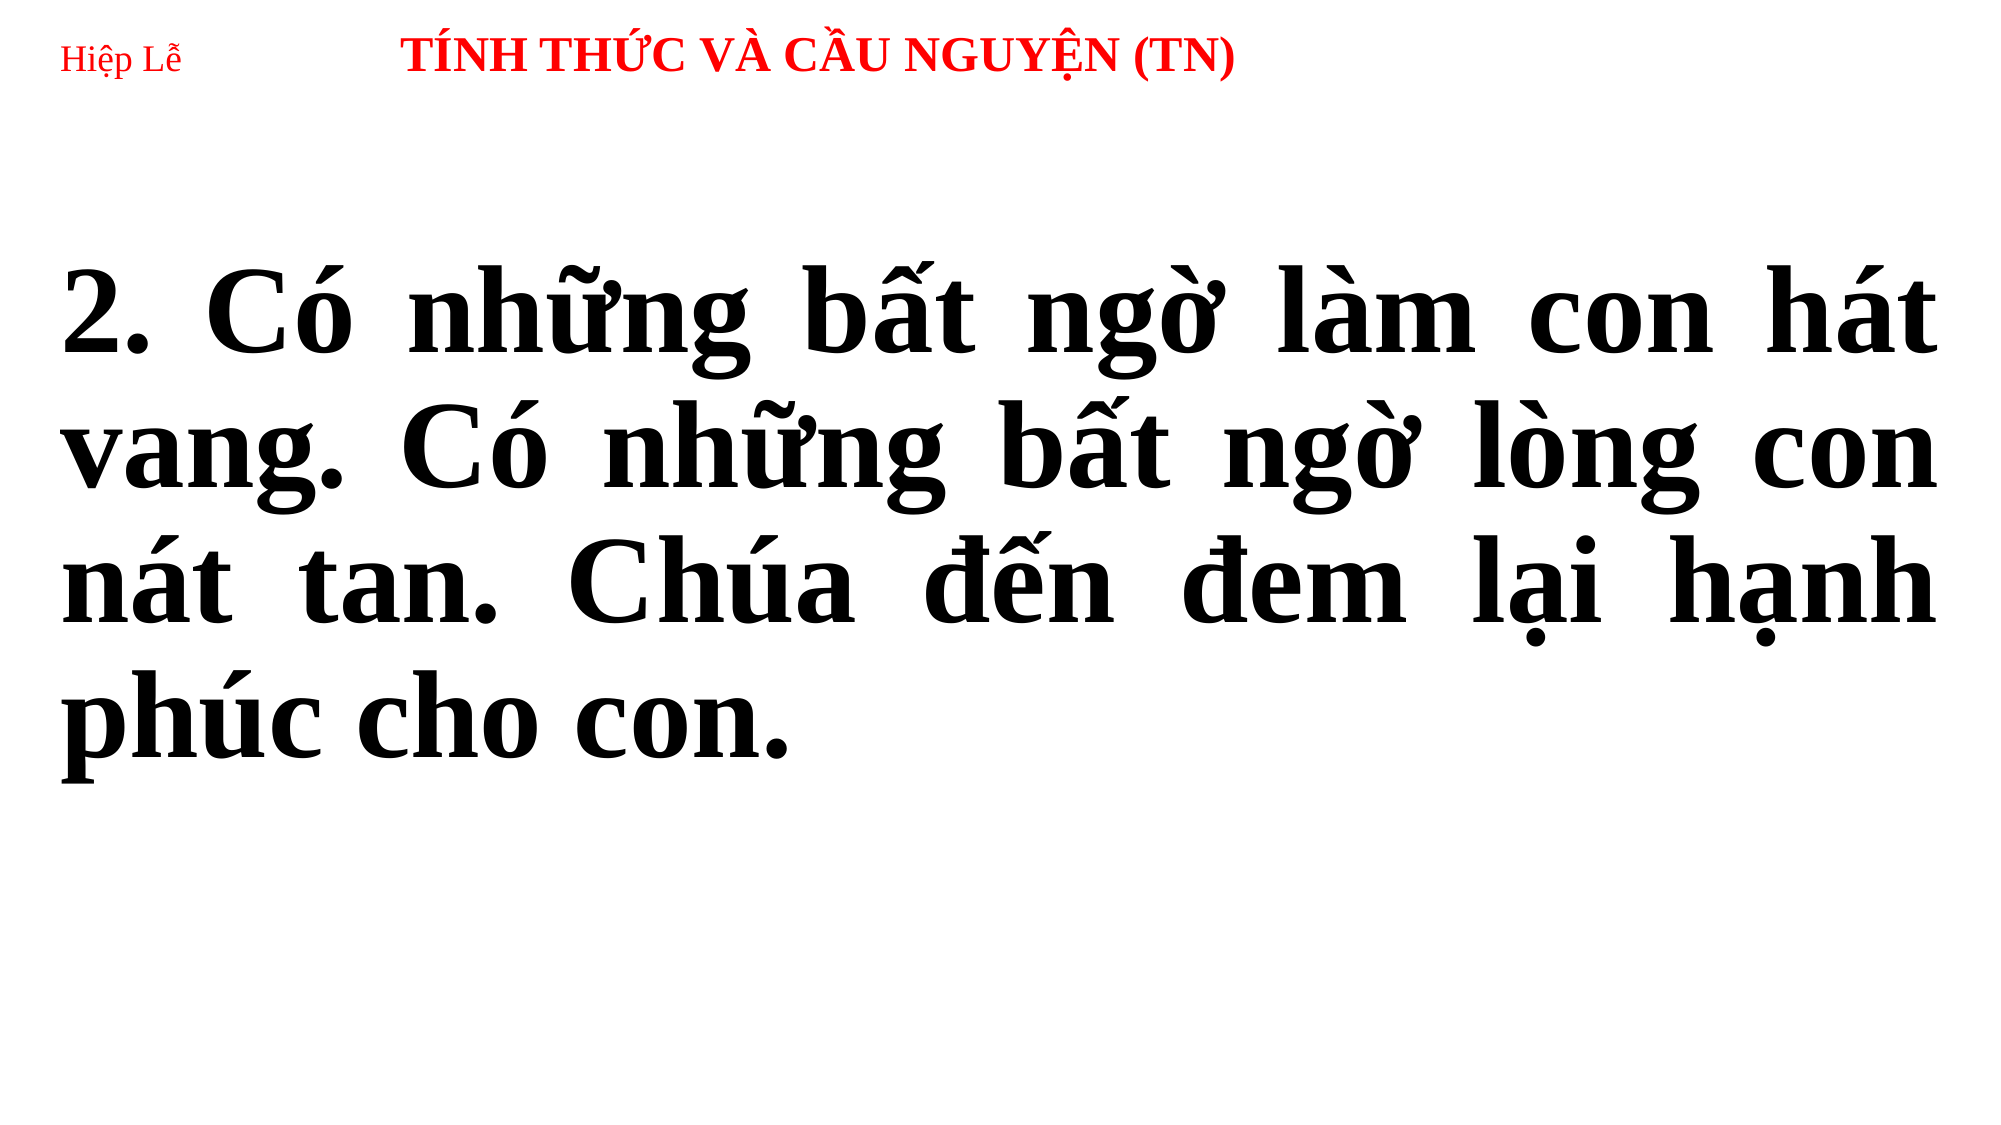

# Hiệp Lễ                       TÍNH THỨC VÀ CẦU NGUYỆN (TN)
2. Có những bất ngờ làm con hát vang. Có những bất ngờ lòng con nát tan. Chúa đến đem lại hạnh phúc cho con.